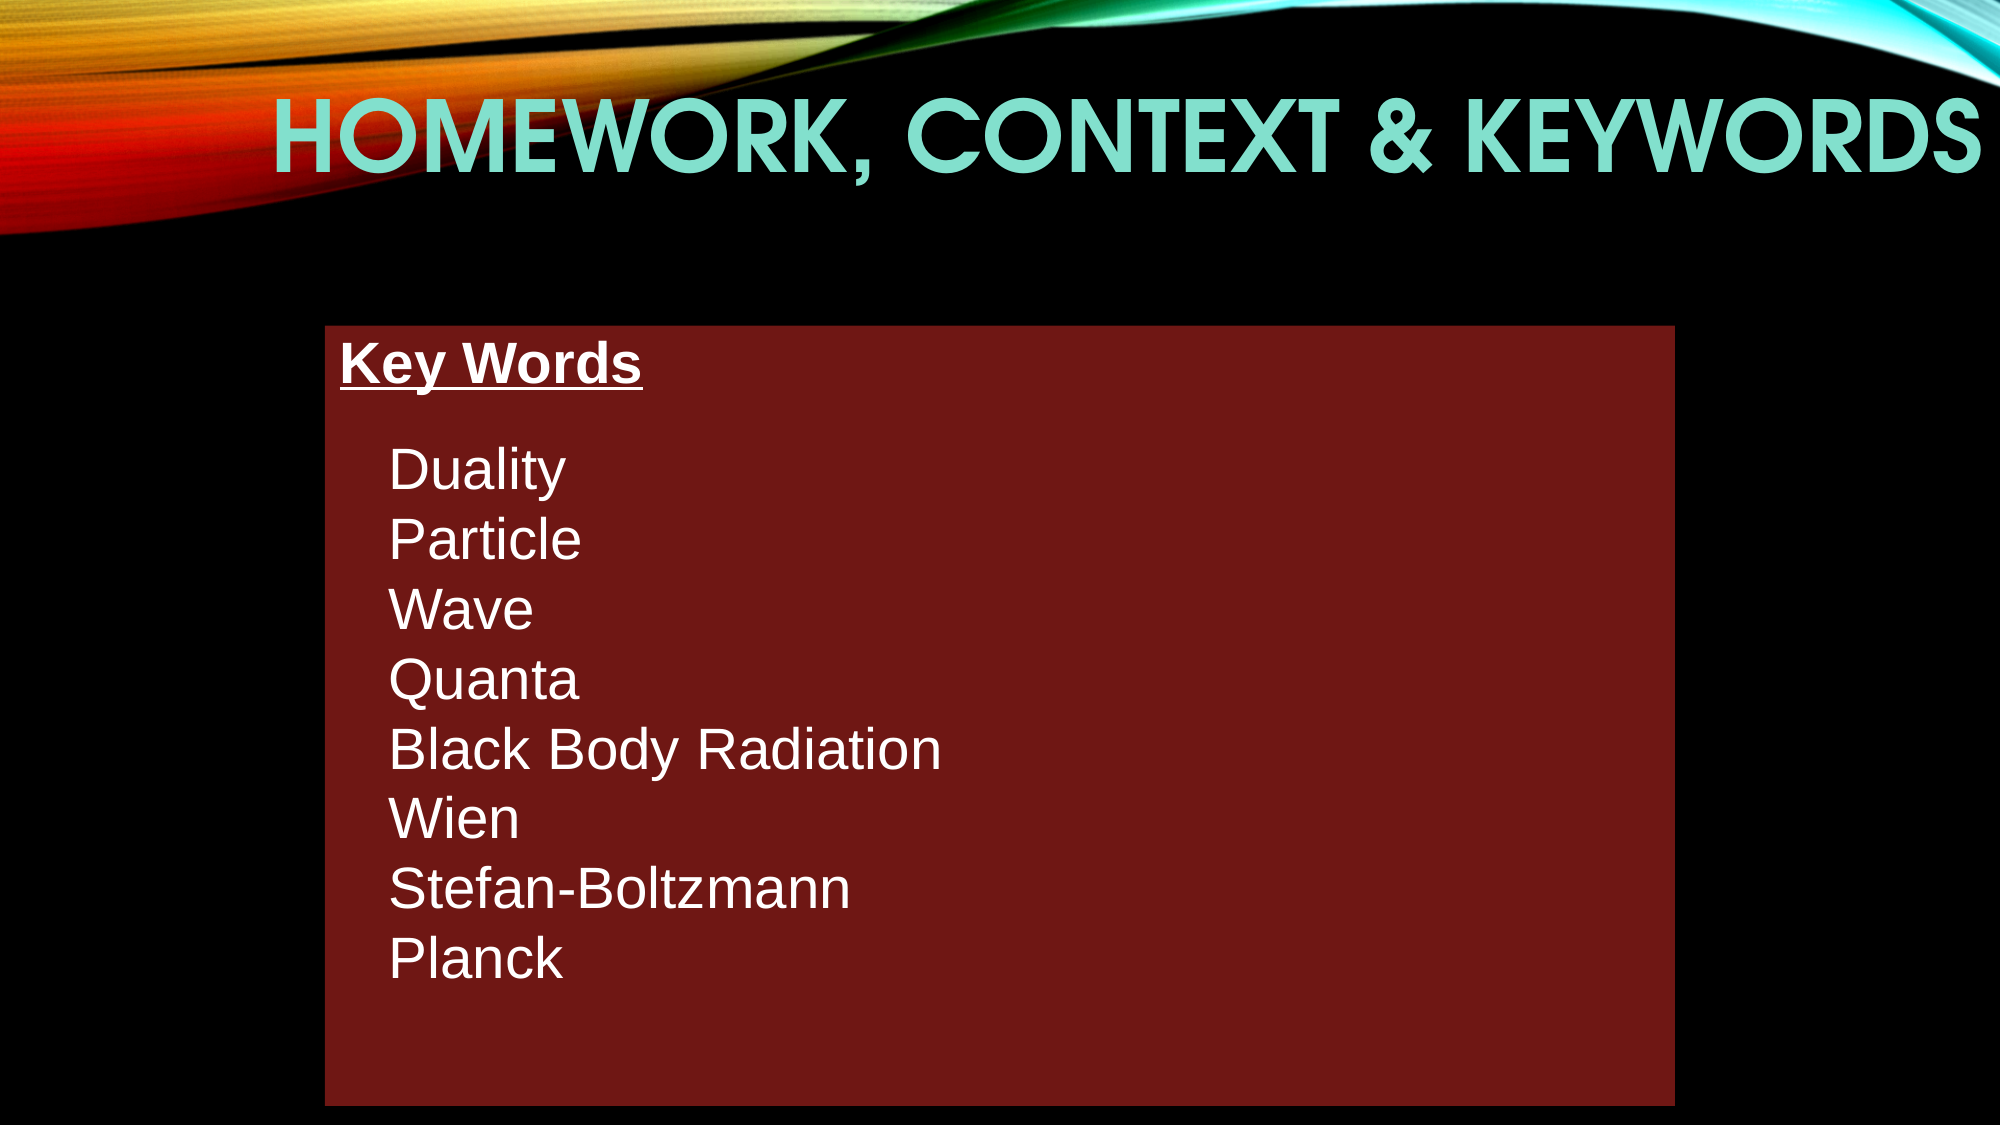

Homework, Context & Keywords
Key Words

Duality
Particle
Wave
Quanta
Black Body Radiation
Wien
Stefan-Boltzmann
Planck